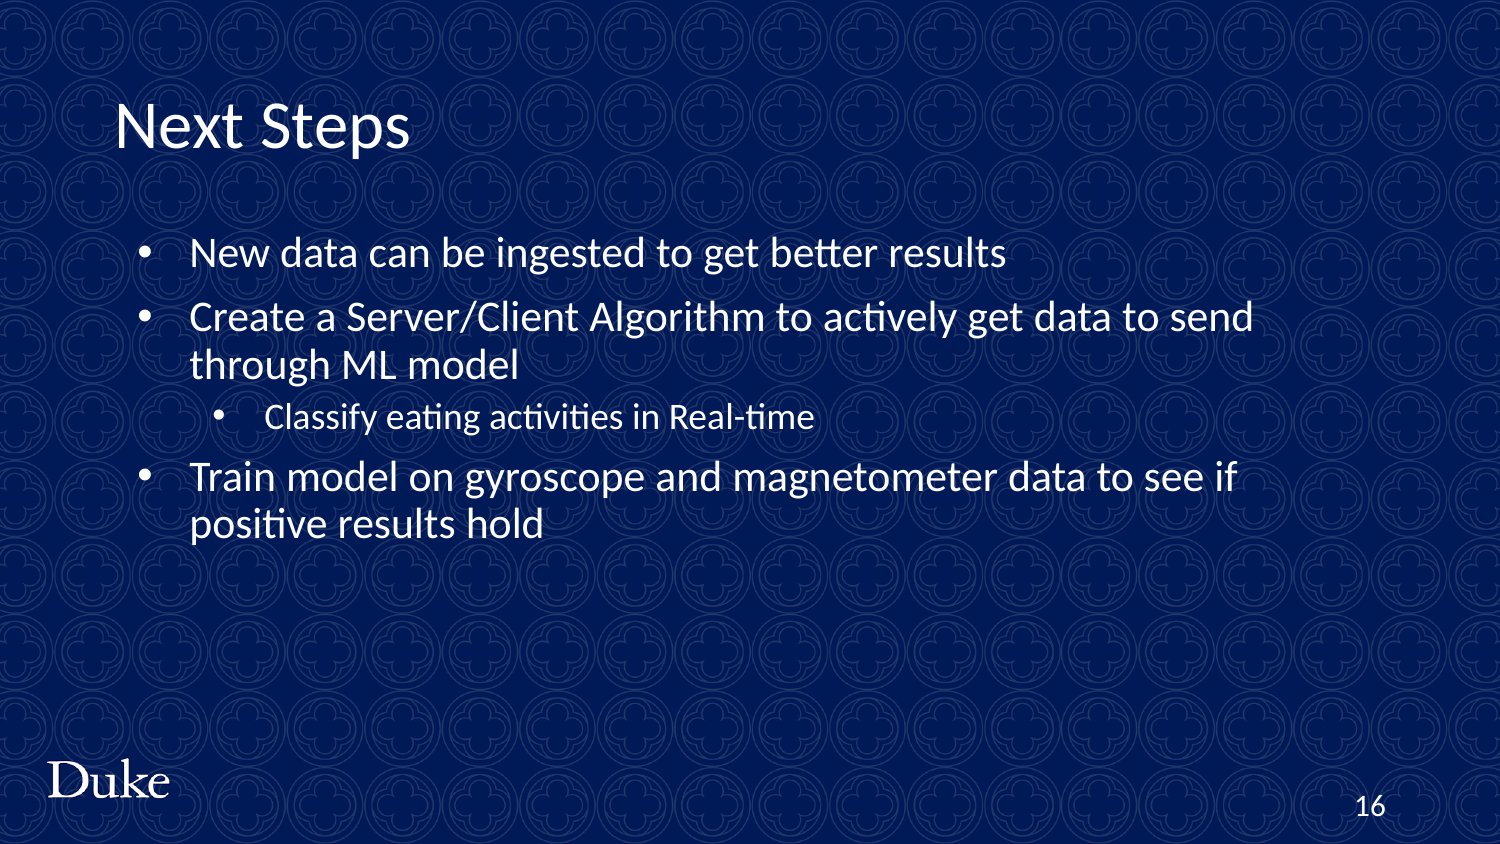

# Next Steps
New data can be ingested to get better results
Create a Server/Client Algorithm to actively get data to send through ML model
Classify eating activities in Real-time
Train model on gyroscope and magnetometer data to see if positive results hold
16